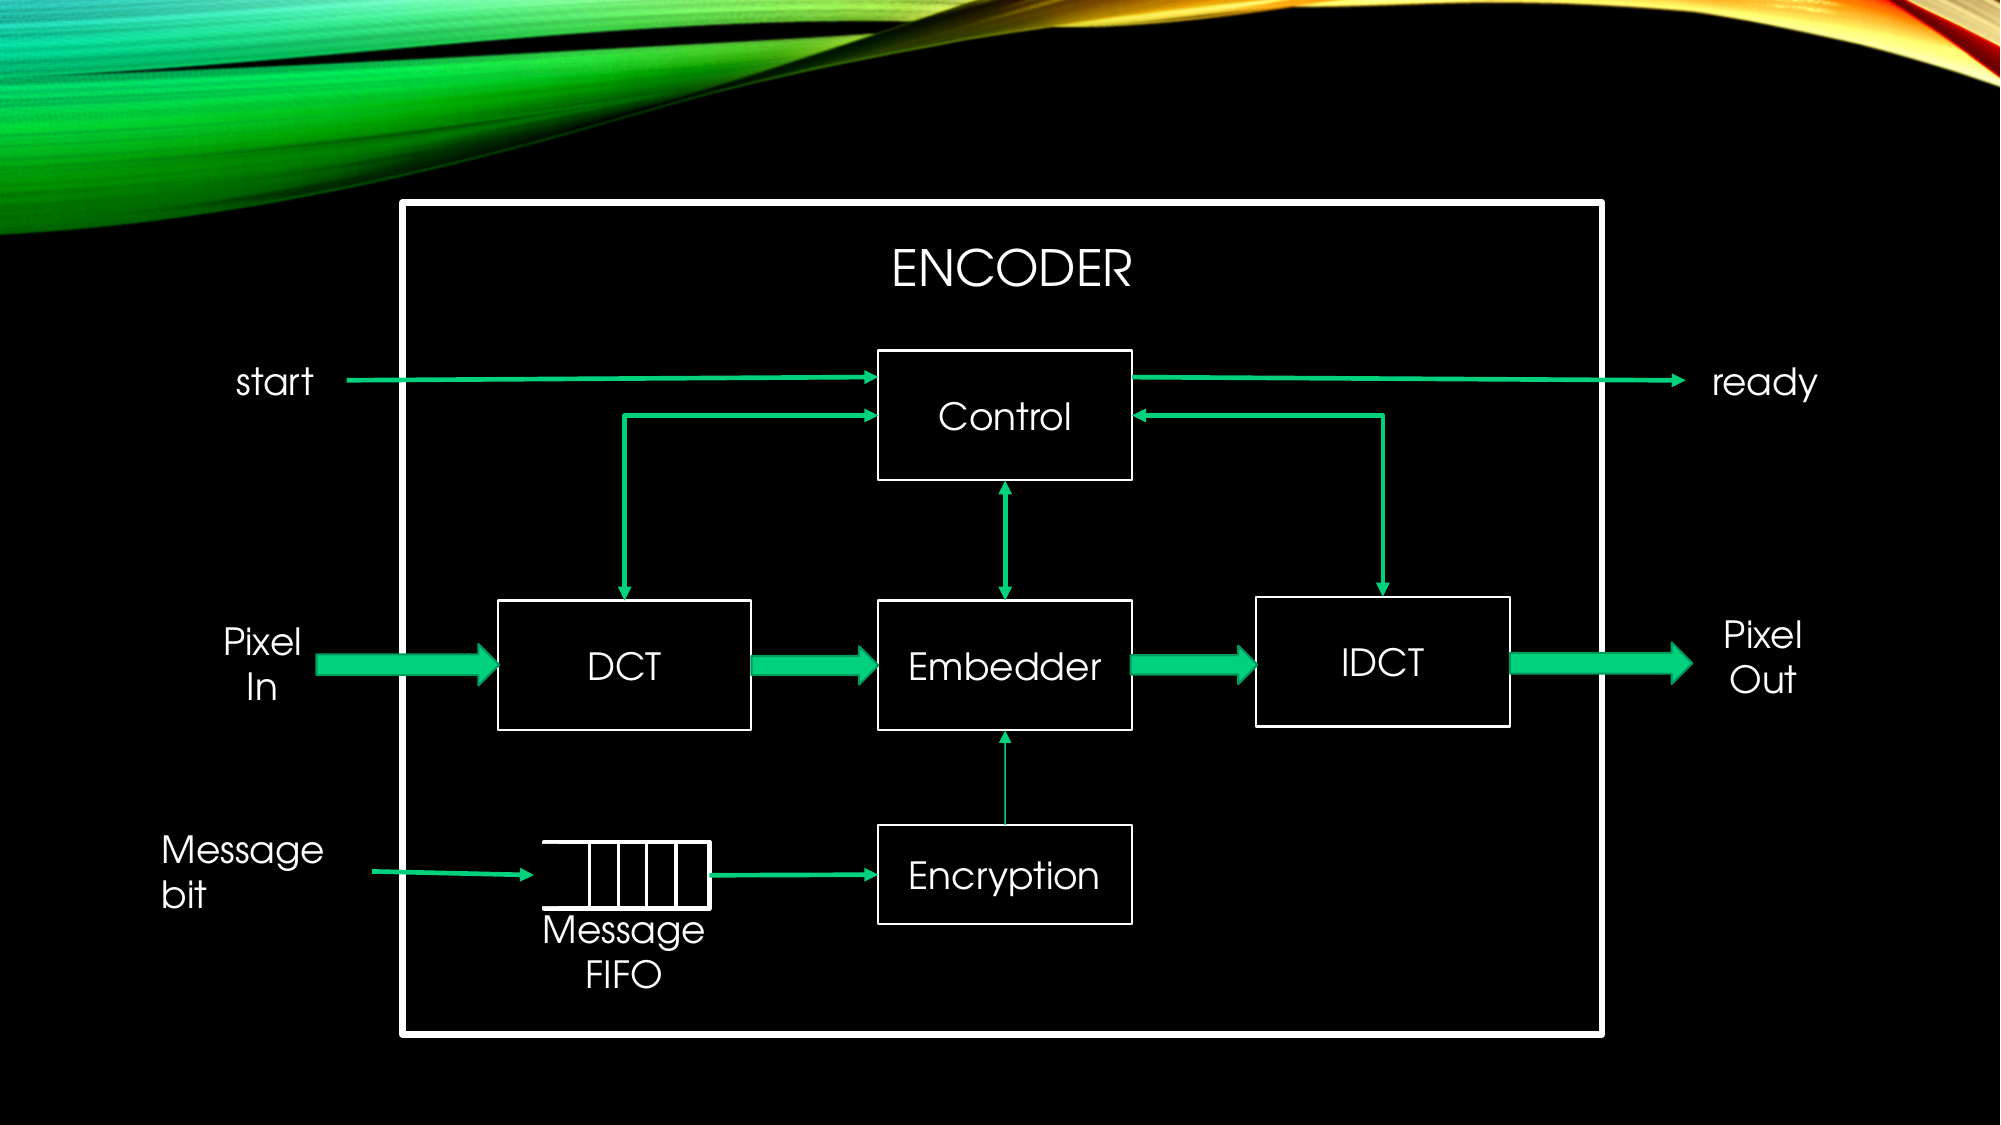

ENCODER
start
Control
ready
IDCT
DCT
Embedder
Pixel Out
Pixel In

Message bit
Encryption

Message FIFO